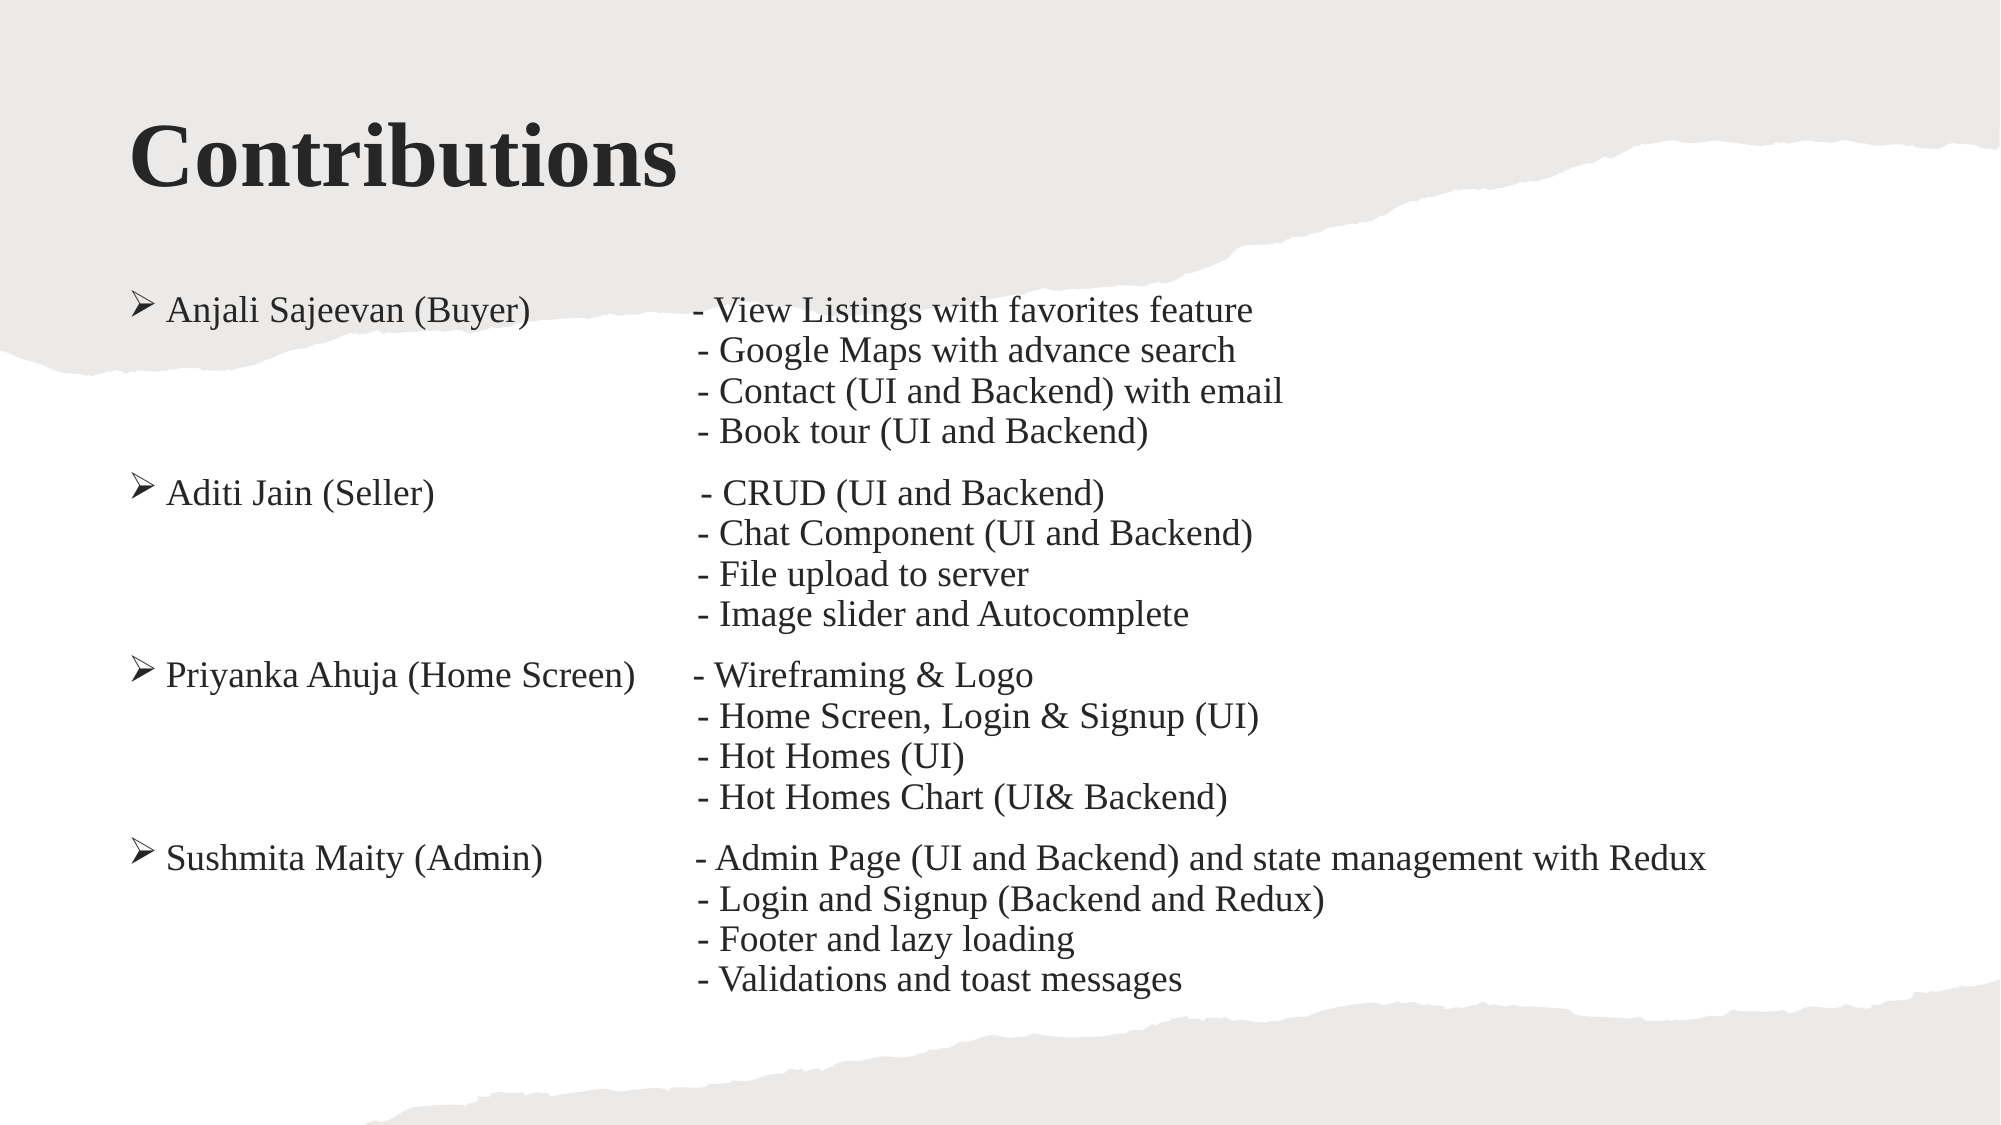

# Contributions
Anjali Sajeevan (Buyer)                 - View Listings with favorites feature
                                                        - Google Maps with advance search
                                                        - Contact (UI and Backend) with email
                                                        - Book tour (UI and Backend)
Aditi Jain (Seller)                            - CRUD (UI and Backend)
                                                        - Chat Component (UI and Backend)
                                                        - File upload to server
                                                        - Image slider and Autocomplete
Priyanka Ahuja (Home Screen)      - Wireframing & Logo
                                                        - Home Screen, Login & Signup (UI)
                                                        - Hot Homes (UI)
                                                        - Hot Homes Chart (UI& Backend)
Sushmita Maity (Admin)                - Admin Page (UI and Backend) and state management with Redux
                                                        - Login and Signup (Backend and Redux)
                                                        - Footer and lazy loading
                                                        - Validations and toast messages